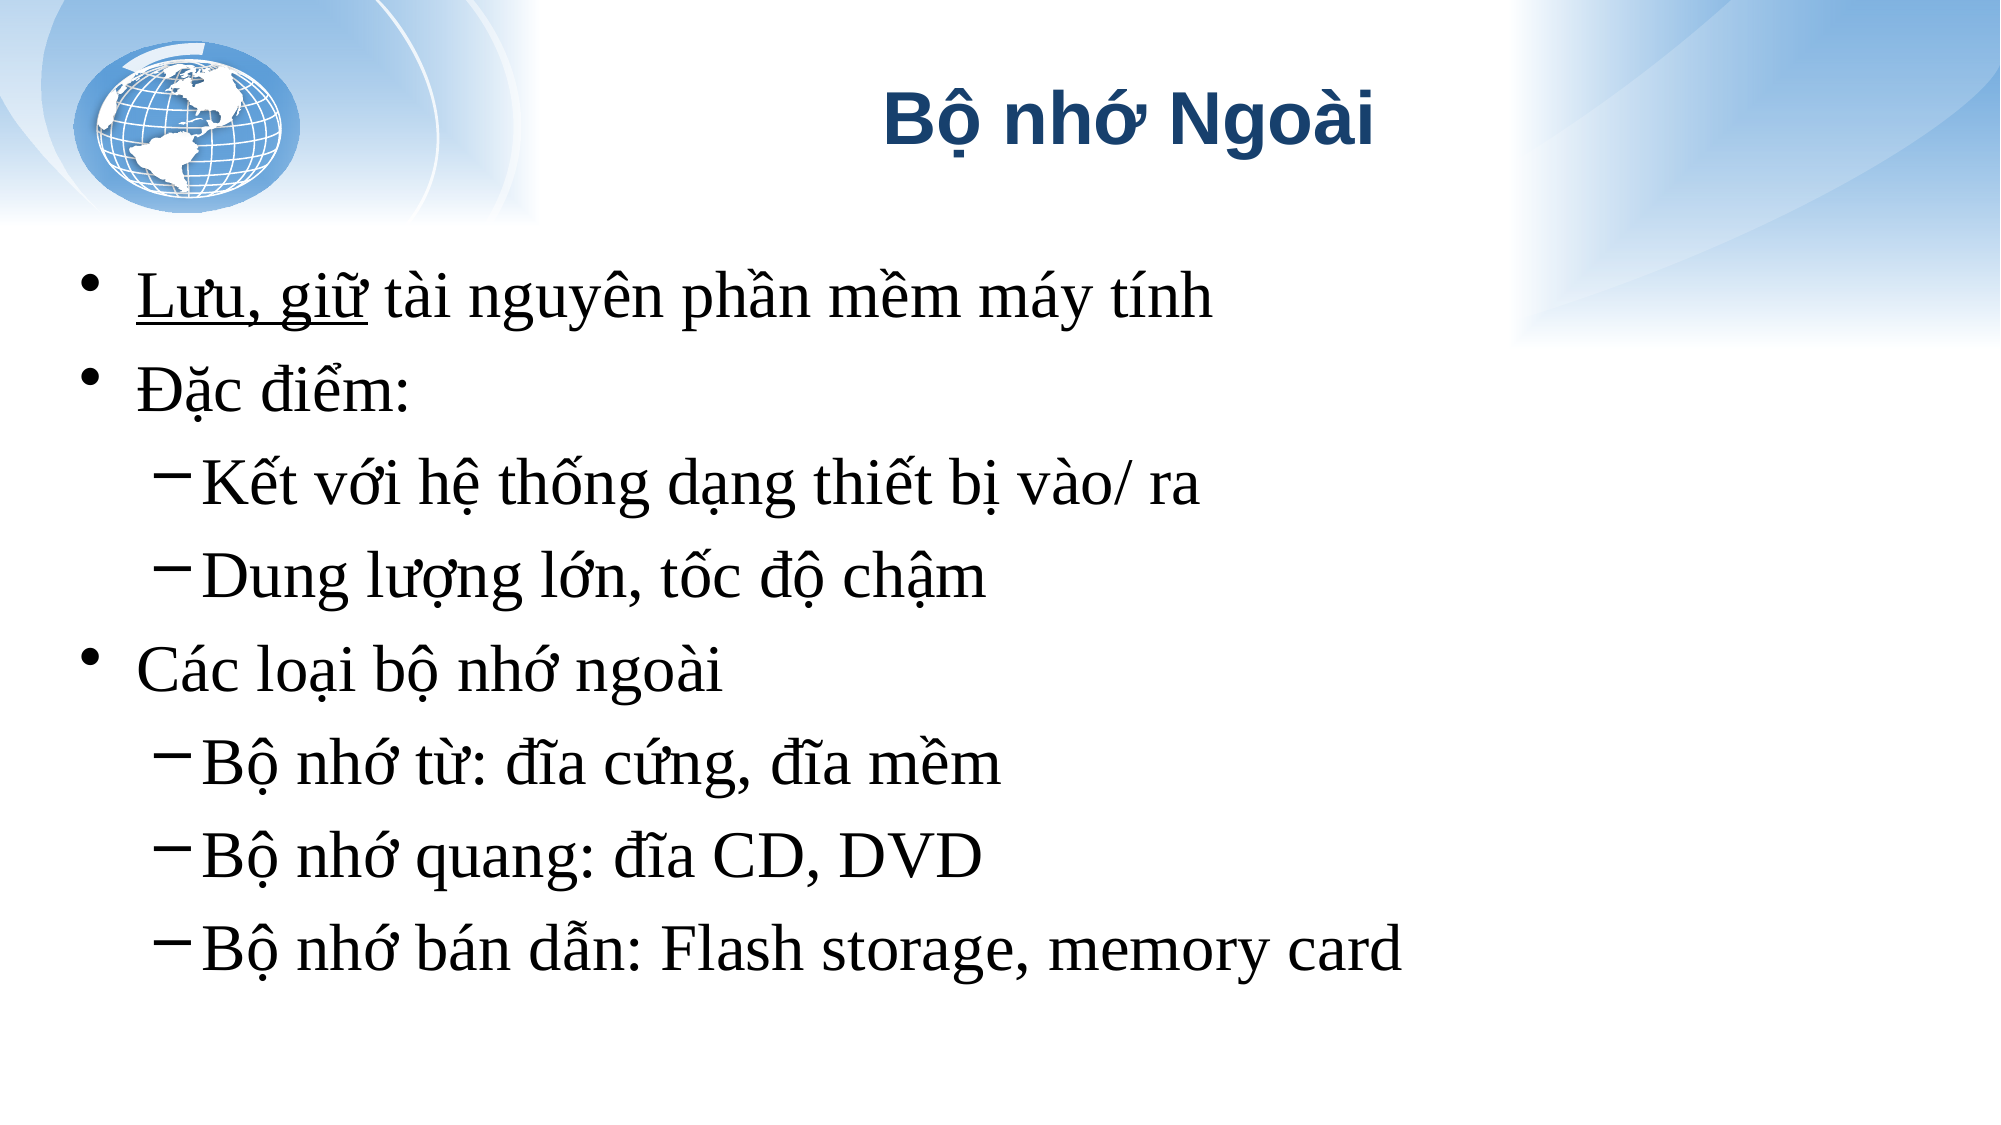

# Bộ nhớ Ngoài
Lưu, giữ tài nguyên phần mềm máy tính
Đặc điểm:
Kết với hệ thống dạng thiết bị vào/ ra
Dung lượng lớn, tốc độ chậm
Các loại bộ nhớ ngoài
Bộ nhớ từ: đĩa cứng, đĩa mềm
Bộ nhớ quang: đĩa CD, DVD
Bộ nhớ bán dẫn: Flash storage, memory card